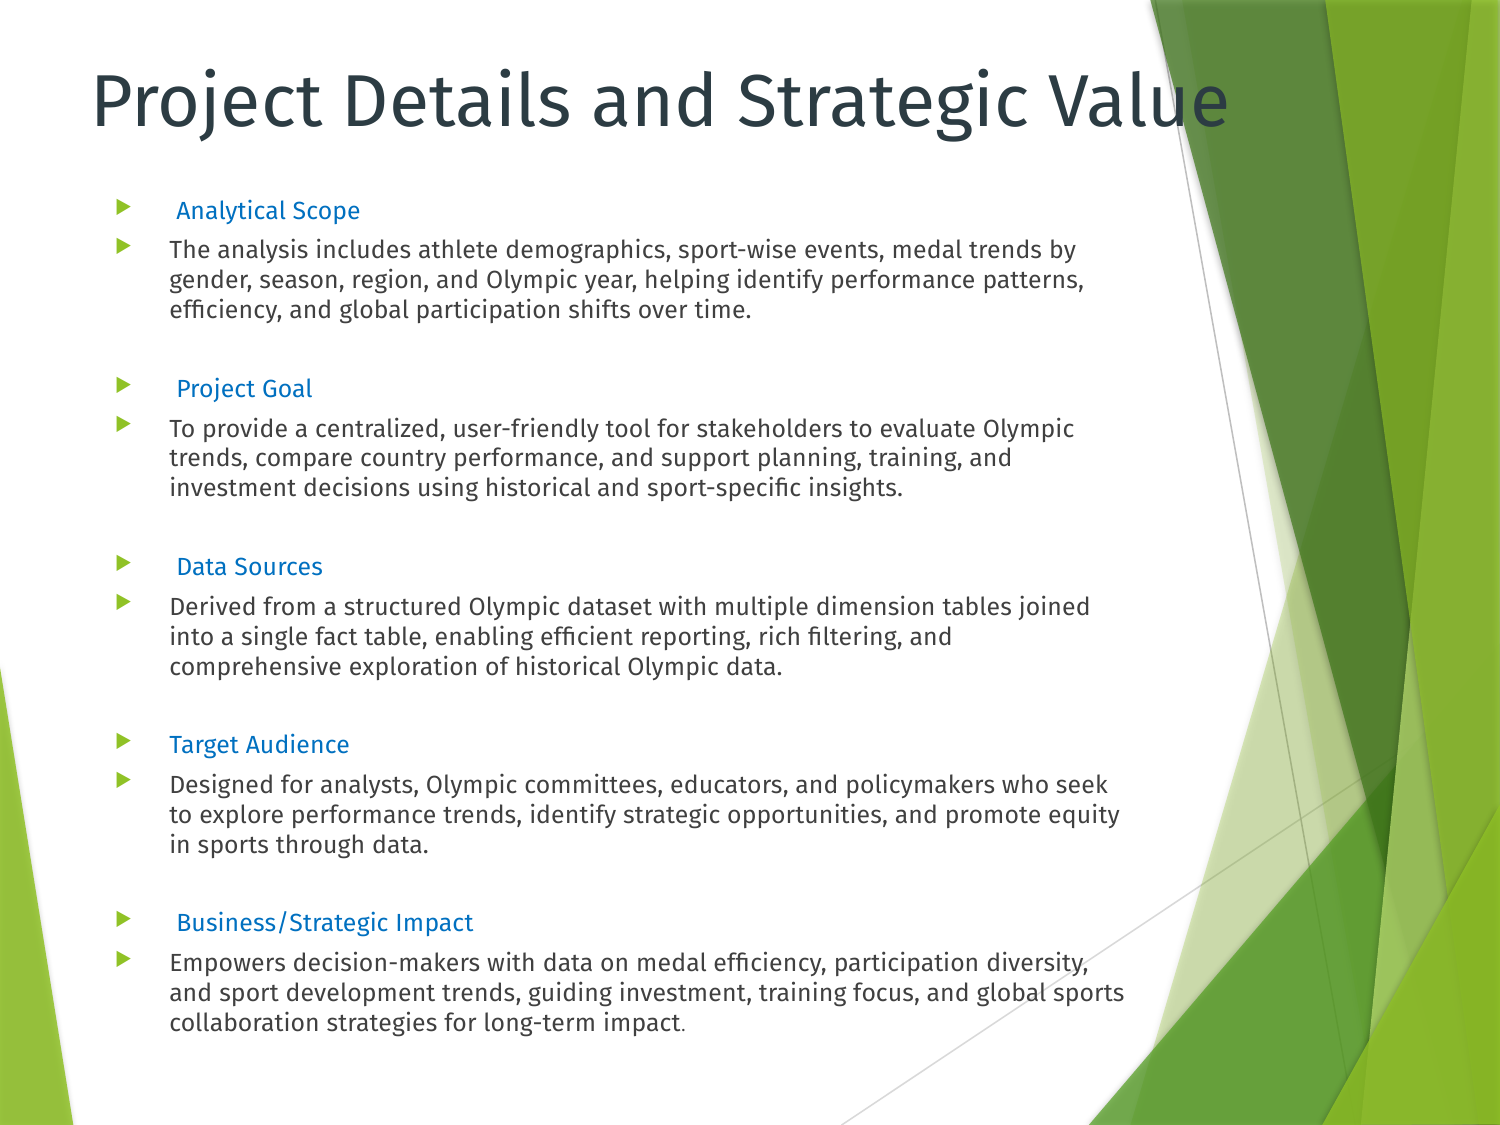

# Project Details and Strategic Value
 Analytical Scope
The analysis includes athlete demographics, sport-wise events, medal trends by gender, season, region, and Olympic year, helping identify performance patterns, efficiency, and global participation shifts over time.

 Project Goal
To provide a centralized, user-friendly tool for stakeholders to evaluate Olympic trends, compare country performance, and support planning, training, and investment decisions using historical and sport-specific insights.

 Data Sources
Derived from a structured Olympic dataset with multiple dimension tables joined into a single fact table, enabling efficient reporting, rich filtering, and comprehensive exploration of historical Olympic data.

Target Audience
Designed for analysts, Olympic committees, educators, and policymakers who seek to explore performance trends, identify strategic opportunities, and promote equity in sports through data.

 Business/Strategic Impact
Empowers decision-makers with data on medal efficiency, participation diversity, and sport development trends, guiding investment, training focus, and global sports collaboration strategies for long-term impact.